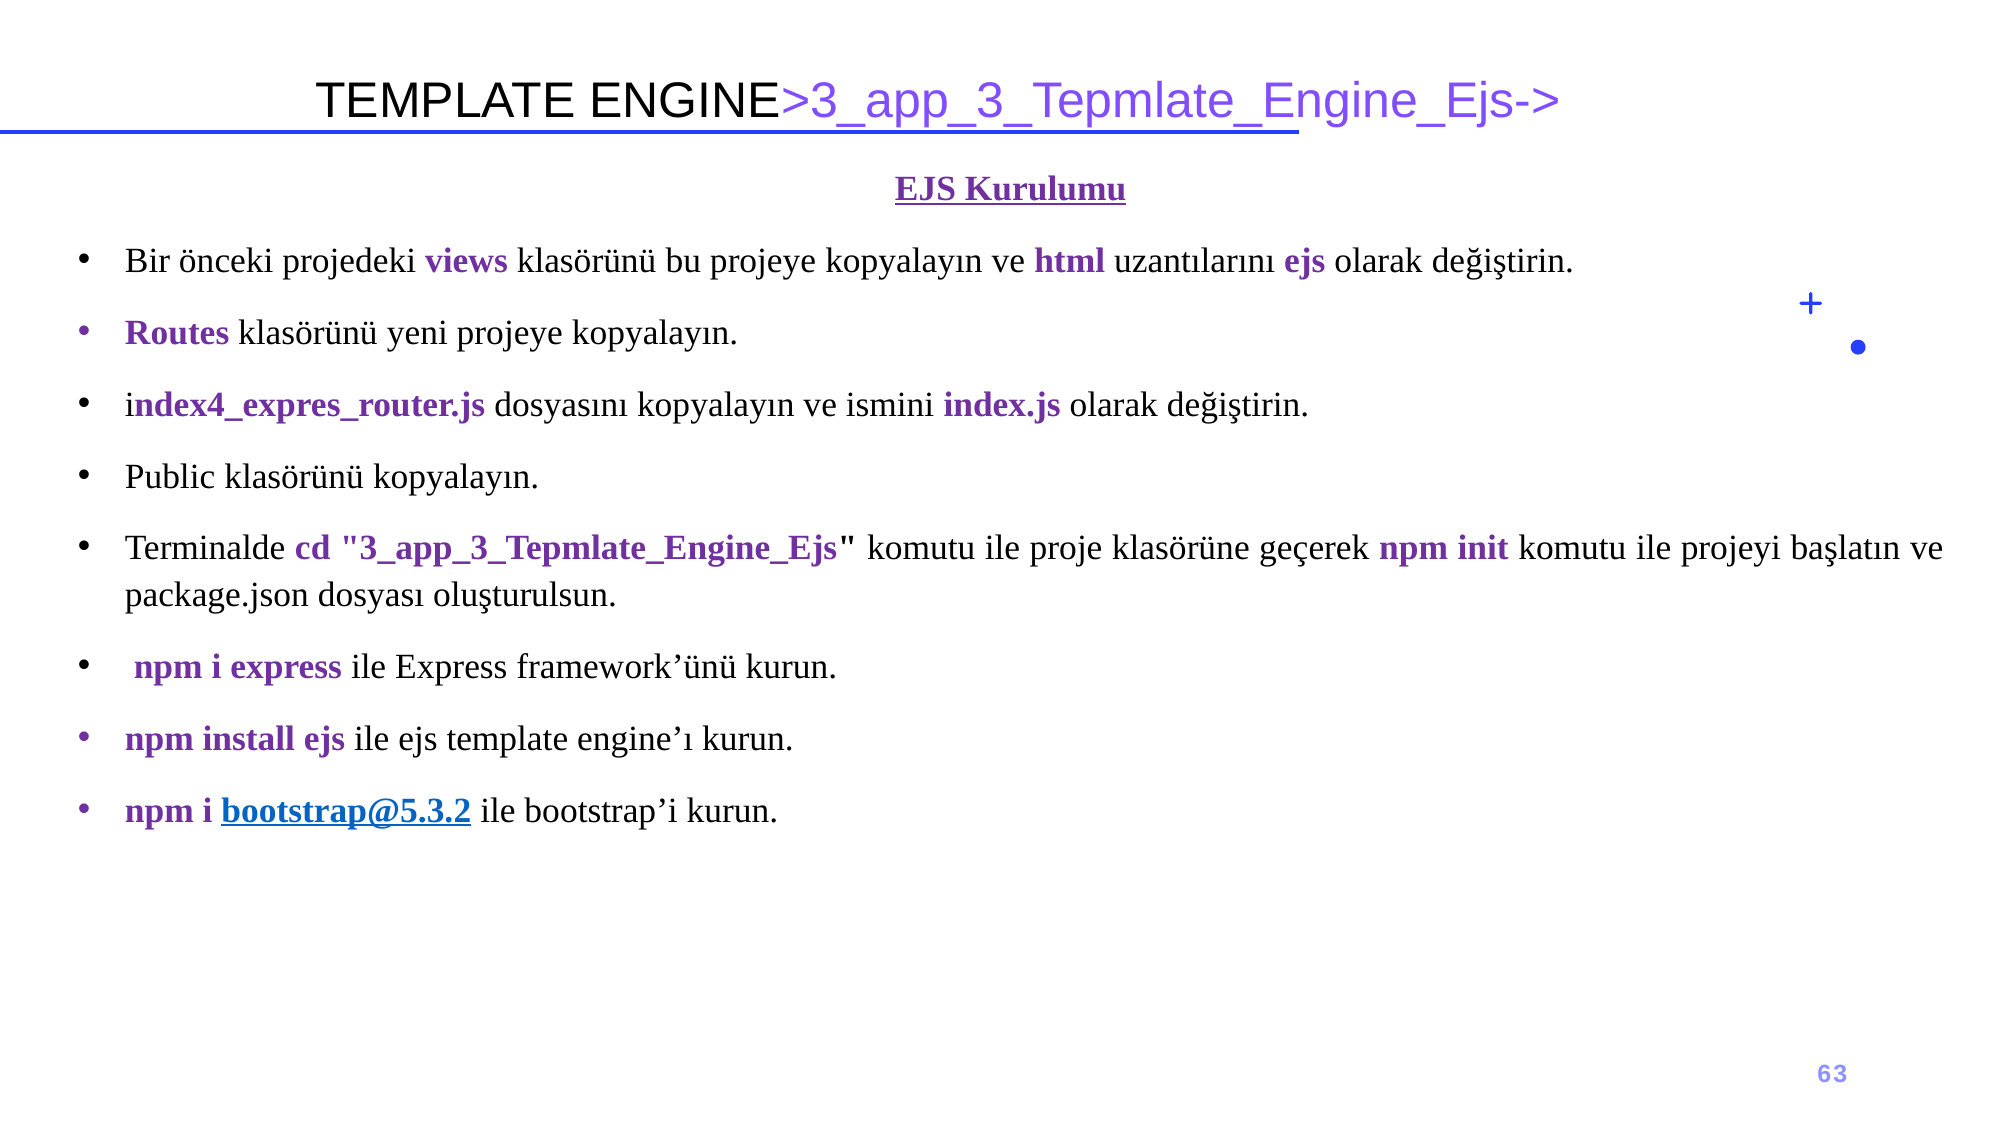

# TEMPLATE ENGINE>3_app_3_Tepmlate_Engine_Ejs->
EJS Kurulumu
Bir önceki projedeki views klasörünü bu projeye kopyalayın ve html uzantılarını ejs olarak değiştirin.
Routes klasörünü yeni projeye kopyalayın.
index4_expres_router.js dosyasını kopyalayın ve ismini index.js olarak değiştirin.
Public klasörünü kopyalayın.
Terminalde cd "3_app_3_Tepmlate_Engine_Ejs" komutu ile proje klasörüne geçerek npm init komutu ile projeyi başlatın ve package.json dosyası oluşturulsun.
 npm i express ile Express framework’ünü kurun.
npm install ejs ile ejs template engine’ı kurun.
npm i bootstrap@5.3.2 ile bootstrap’i kurun.

63